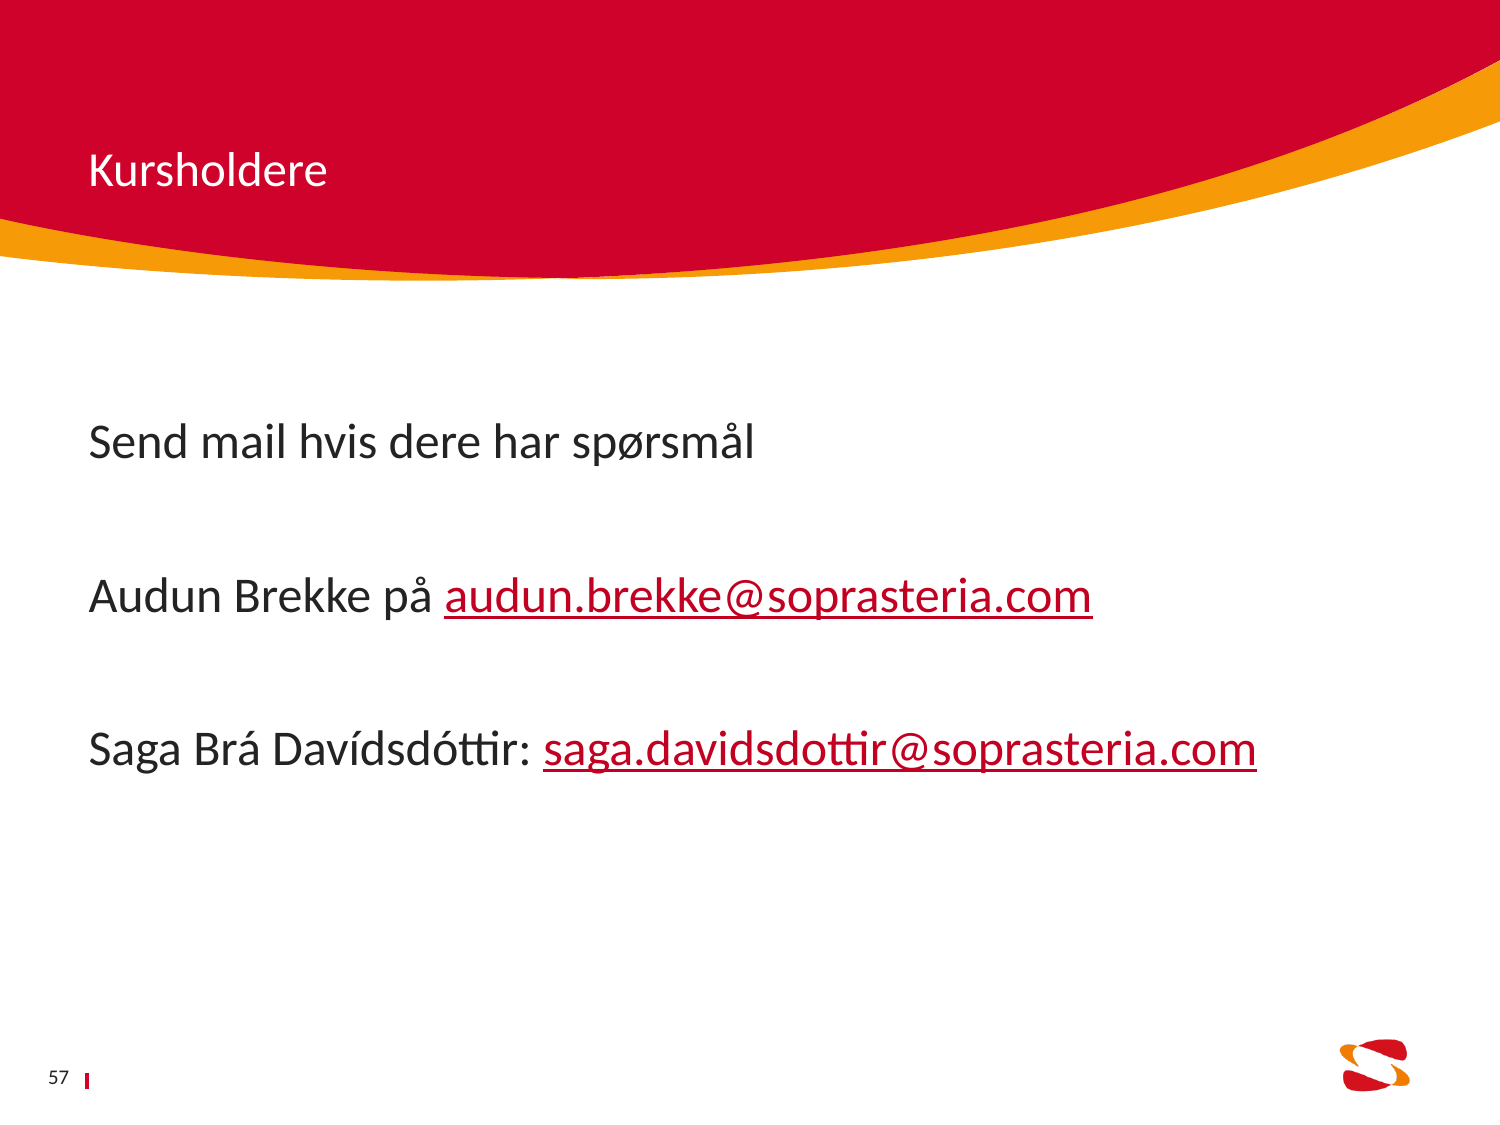

Kursholdere
Send mail hvis dere har spørsmål

Audun Brekke på audun.brekke@soprasteria.com

Saga Brá Davídsdóttir: saga.davidsdottir@soprasteria.com

57